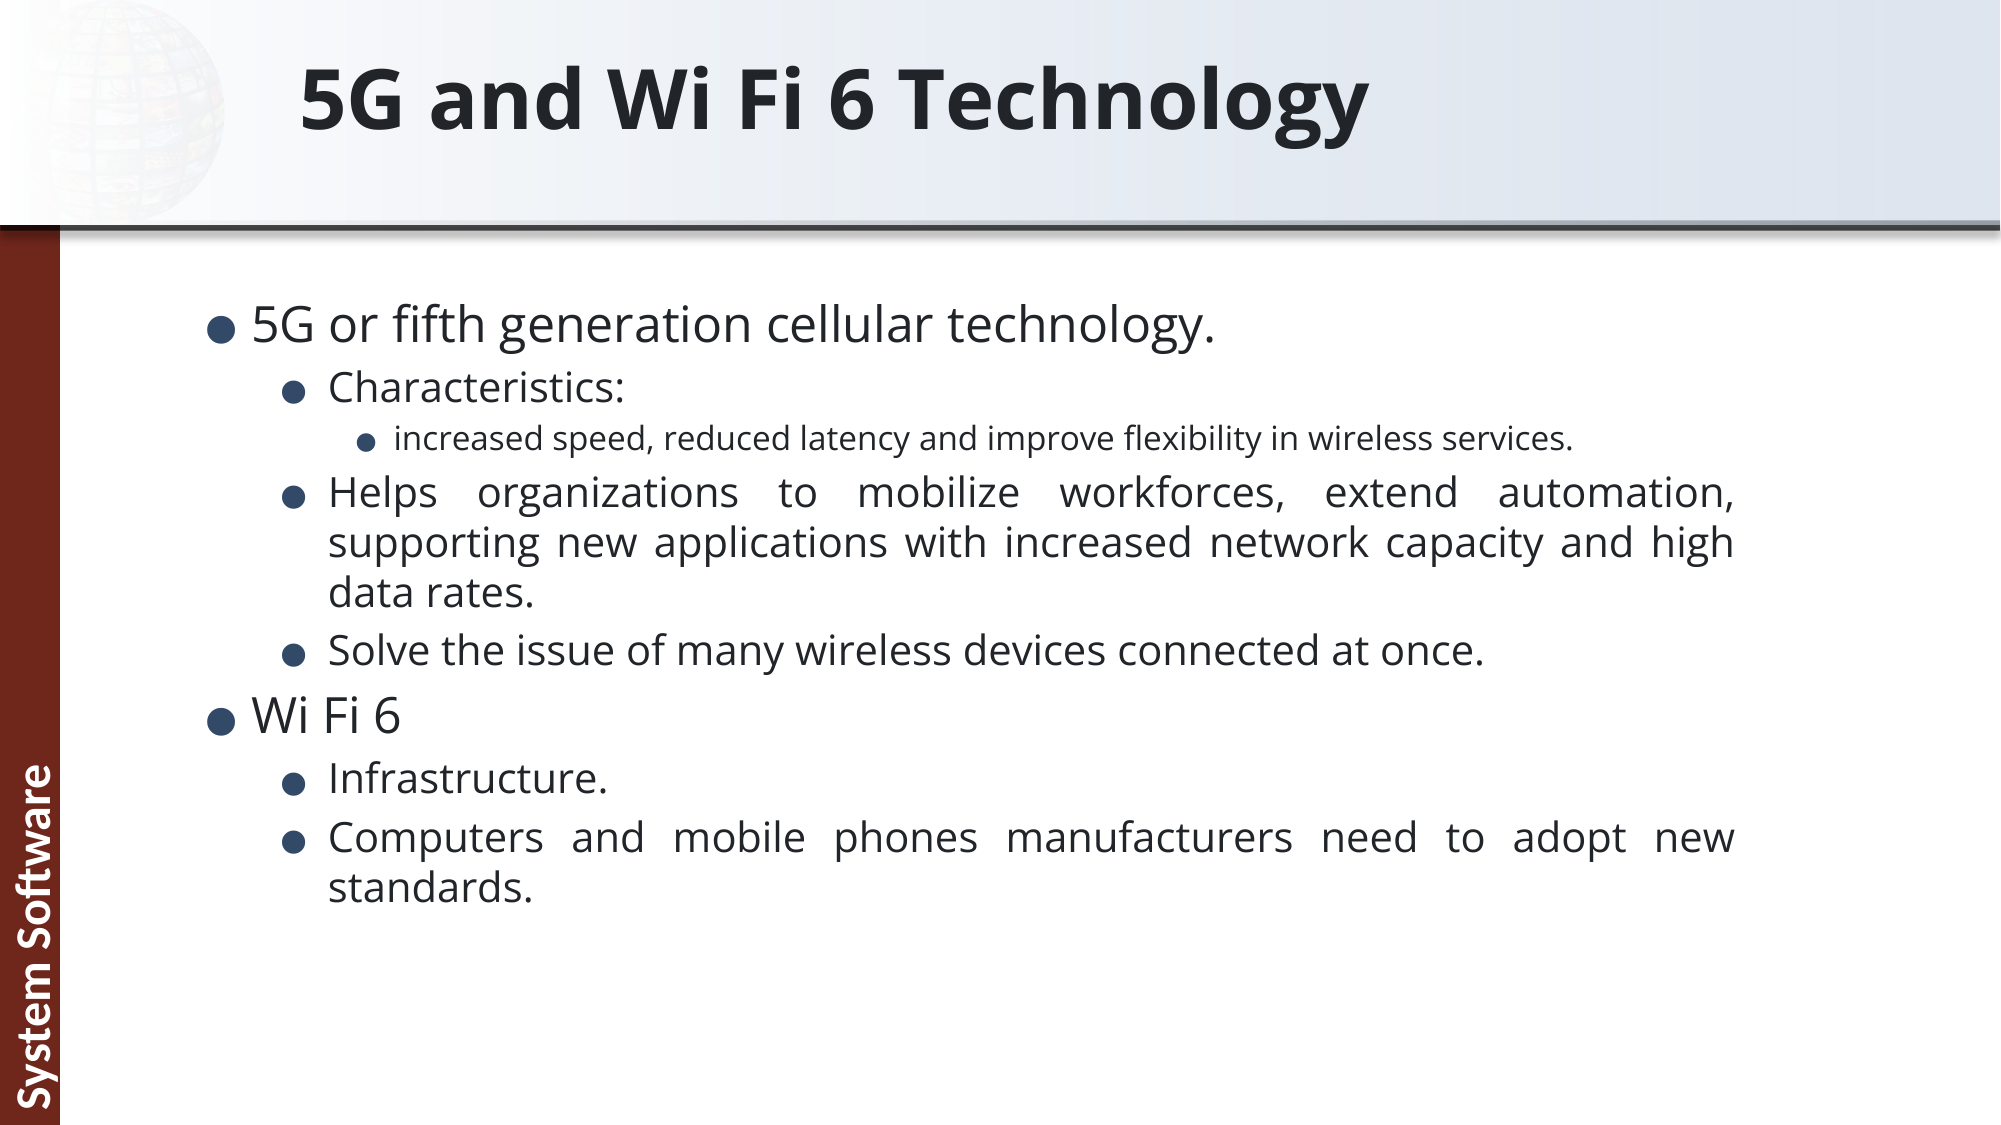

# 5G and Wi Fi 6 Technology
5G or fifth generation cellular technology.
Characteristics:
increased speed, reduced latency and improve flexibility in wireless services.
Helps organizations to mobilize workforces, extend automation, supporting new applications with increased network capacity and high data rates.
Solve the issue of many wireless devices connected at once.
Wi Fi 6
Infrastructure.
Computers and mobile phones manufacturers need to adopt new standards.